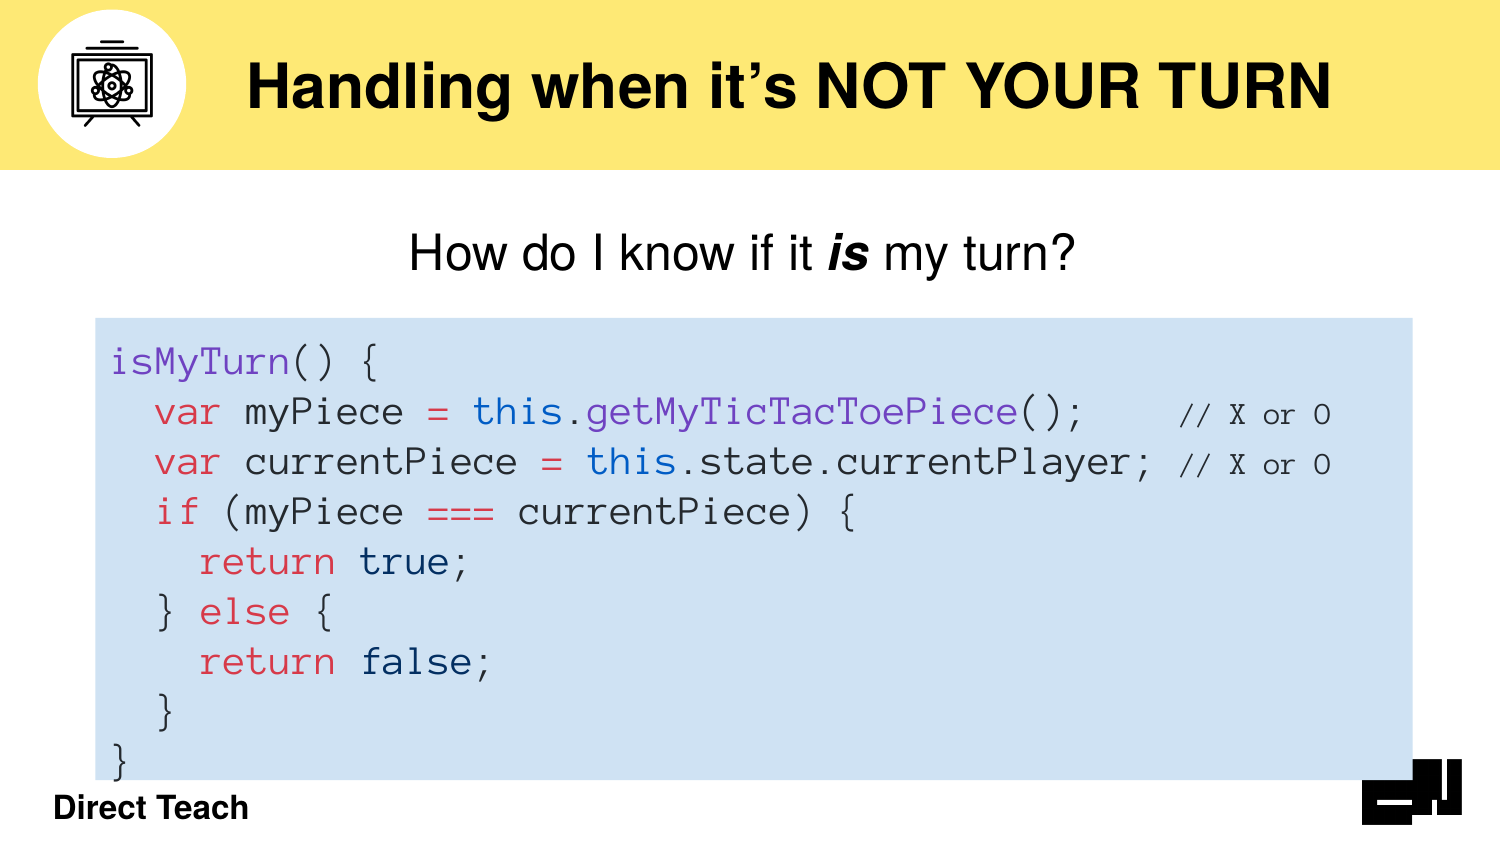

# Handling when it’s NOT YOUR TURN
How do I know if it is my turn?
isMyTurn() {
  var myPiece = this.getMyTicTacToePiece();    // X or O
  var currentPiece = this.state.currentPlayer; // X or O
  if (myPiece === currentPiece) {
    return true;
  } else {
    return false;
  }
}